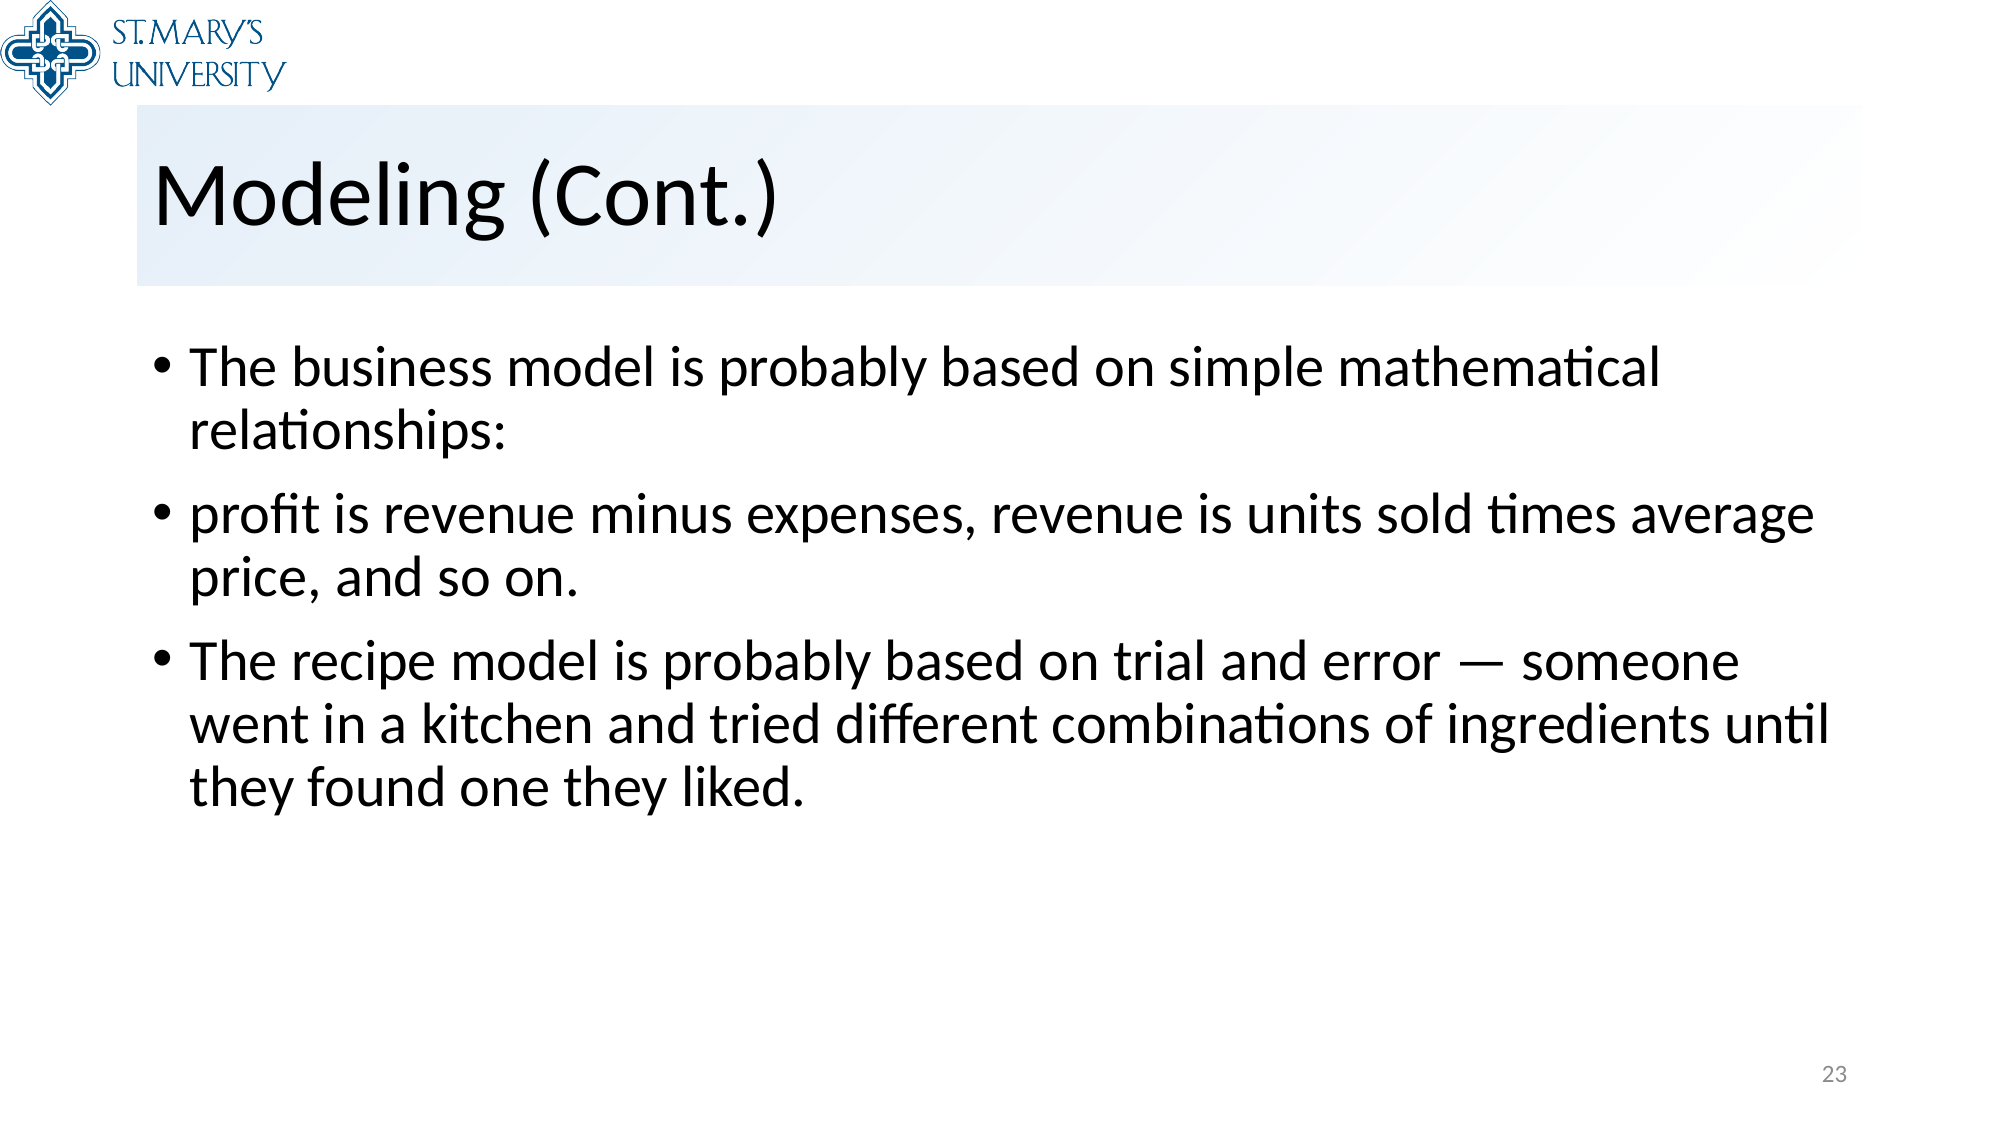

# Modeling (Cont.)
The business model is probably based on simple mathematical relationships:
profit is revenue minus expenses, revenue is units sold times average price, and so on.
The recipe model is probably based on trial and error — someone went in a kitchen and tried different combinations of ingredients until they found one they liked.
23